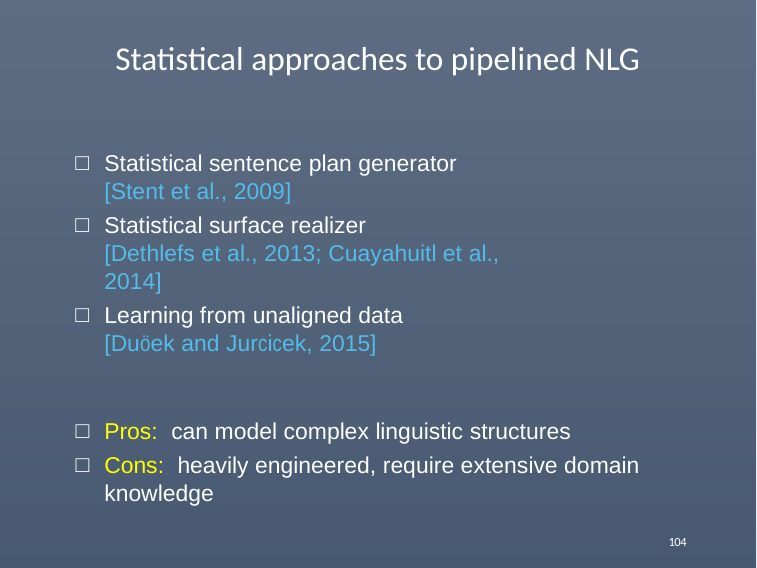

# Statistical approaches to pipelined NLG
Statistical sentence plan generator [Stent et al., 2009]
Statistical surface realizer
[Dethlefs et al., 2013; Cuayahuitl et al., 2014]
Learning from unaligned data [Duöek and Jurcicek, 2015]
Pros:  can model complex linguistic structures
Cons:  heavily engineered, require extensive domain knowledge
104